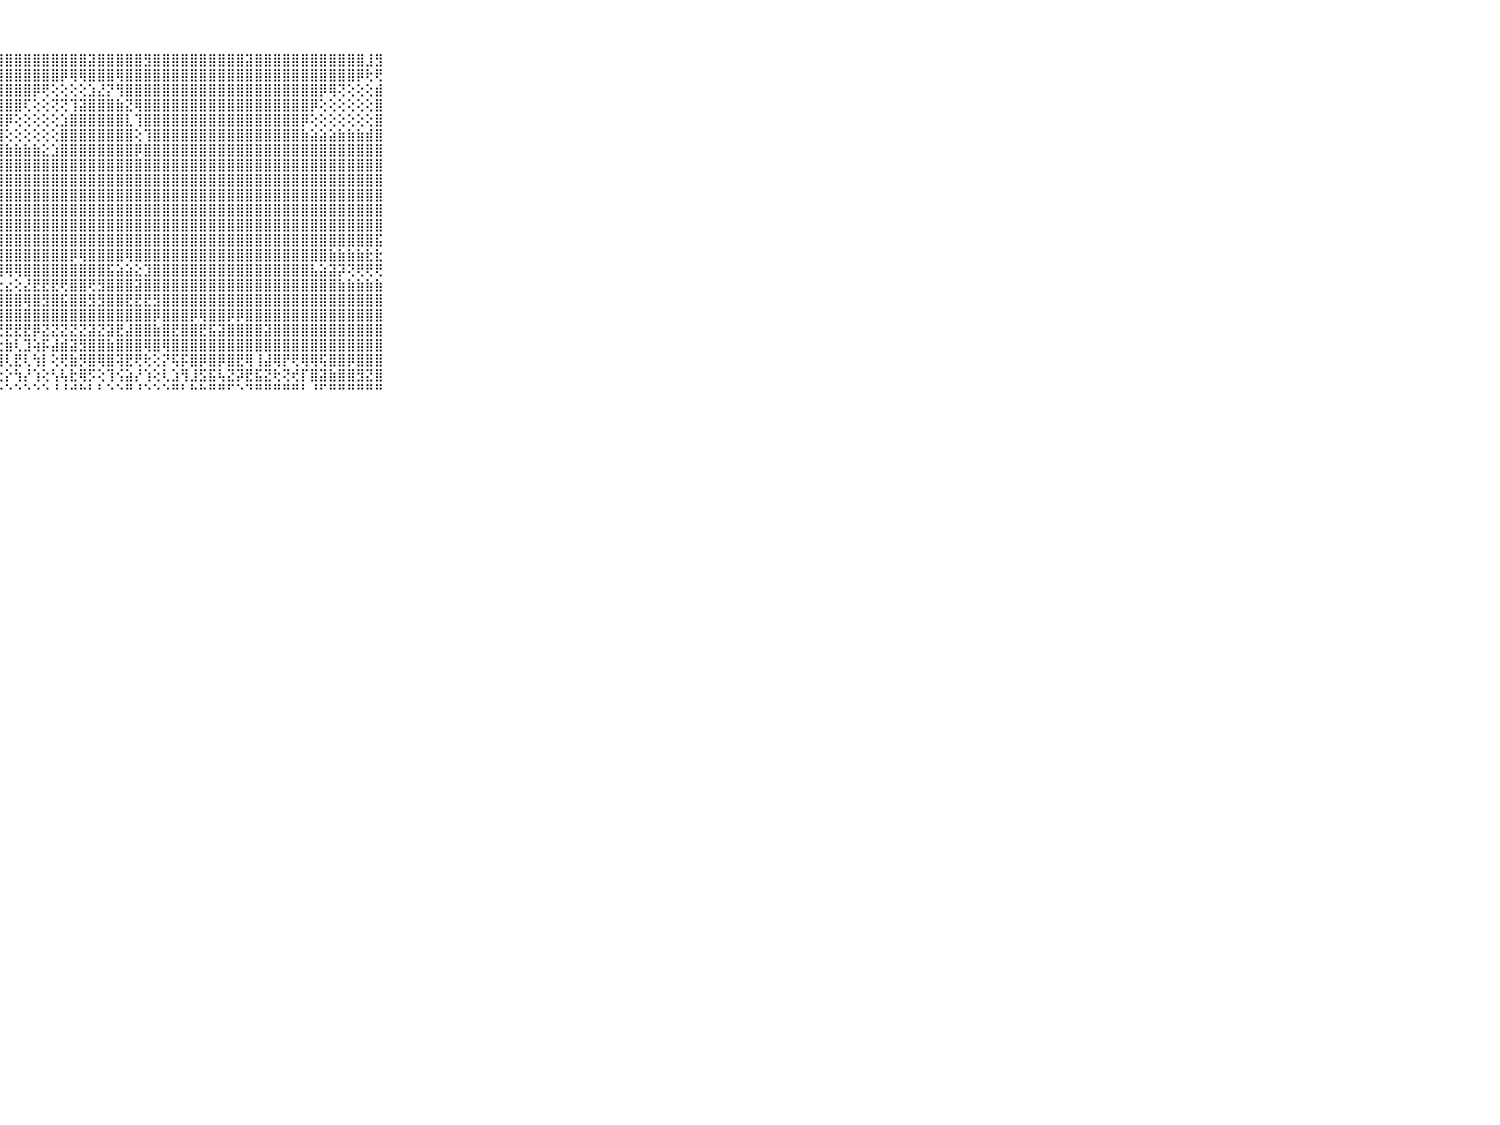

⠀⠀⠀⠀⠀⠀⠀⠀⠀⠀⠀⢸⣿⣷⣿⡿⣿⣿⣿⣿⣿⣿⡿⣿⣿⣿⣿⣿⣿⣿⣿⣿⣿⣿⣿⣿⣿⣽⣿⣿⣿⣿⣿⣻⣿⣿⣿⣿⣿⣿⣿⣿⣿⣿⣽⣿⣿⣿⣿⣿⣿⣿⣿⣿⣿⣿⣿⣸⣻⠀⠀⠀⠀⠀⠀⠀⠀⠀⠀⠀⠀
⠀⠀⠀⠀⠀⠀⠀⠀⠀⠀⠀⢸⣿⣿⣿⣿⣿⣿⣿⣿⣿⣿⣿⣿⣿⣿⣿⣿⣿⣿⣿⣿⣿⣿⡿⢿⢿⣿⣿⣿⢿⣿⣿⣿⣿⣿⣿⣿⣿⣿⣿⣿⣿⣿⣿⣿⣿⣿⣿⣿⣿⣿⣿⣿⣿⣿⡿⢗⢟⠀⠀⠀⠀⠀⠀⠀⠀⠀⠀⠀⠀
⠀⠀⠀⠀⠀⠀⠀⠀⠀⠀⠀⢸⣿⣿⣿⣿⣿⣿⣿⣿⣿⣿⣿⣿⣿⣿⣿⣿⣿⣿⣿⡿⢟⢕⢕⢕⢕⣱⣜⡝⢻⣿⣿⣿⣿⣿⣿⣿⣿⣿⣿⣿⣿⣿⣿⣿⣿⣿⣿⣿⣿⣿⡿⢿⢝⢕⢕⢕⣾⠀⠀⠀⠀⠀⠀⠀⠀⠀⠀⠀⠀
⠀⠀⠀⠀⠀⠀⠀⠀⠀⠀⠀⢸⣿⣿⣿⣿⣿⣿⣿⣿⣿⣿⣿⣿⣿⣿⣿⣿⣿⣿⢏⢕⢕⢝⢝⢹⣽⣿⣿⣿⣷⣝⢿⣿⣿⣿⣿⣿⣿⣿⣿⣿⣿⣿⣿⣿⣿⣿⣿⣿⣿⡿⢕⢕⢕⢕⢕⢕⣿⠀⠀⠀⠀⠀⠀⠀⠀⠀⠀⠀⠀
⠀⠀⠀⠀⠀⠀⠀⠀⠀⠀⠀⢸⣿⣿⣿⣿⣿⣿⣿⣿⣿⣿⣿⣿⣿⣿⣿⣿⡿⢕⢕⢕⢕⢕⣱⣿⣿⣿⣿⣿⣿⣇⢹⣿⣿⣿⣿⣿⣿⣿⣿⣿⣿⣿⣿⣿⣿⣿⣿⣿⡿⢕⢕⢕⢕⢕⢕⢕⣿⠀⠀⠀⠀⠀⠀⠀⠀⠀⠀⠀⠀
⠀⠀⠀⠀⠀⠀⠀⠀⠀⠀⠀⢸⣿⣿⣿⣿⣿⣿⣿⣿⣿⣿⣿⣿⣿⣿⣿⣿⢕⢕⢕⢕⢕⢕⣿⣿⣿⣿⣿⣿⣿⣿⢕⢹⣿⣿⣿⣿⣿⣿⣿⣿⣿⣿⣿⣿⣿⣿⣿⣿⣷⣵⣵⣵⣷⣷⣷⣾⣿⠀⠀⠀⠀⠀⠀⠀⠀⠀⠀⠀⠀
⠀⠀⠀⠀⠀⠀⠀⠀⠀⠀⠀⢸⣿⣿⣿⣿⣿⣿⣿⣿⣿⣿⣿⣿⣿⣿⣿⣿⣷⣷⣷⣷⣕⣱⣿⣿⣿⣿⣿⣿⣿⣿⡿⣿⣿⣿⣿⣿⣿⣿⣿⣿⣿⣿⣿⣿⣿⣿⣿⣿⣿⣿⣿⣿⣿⣿⣿⣿⣿⠀⠀⠀⠀⠀⠀⠀⠀⠀⠀⠀⠀
⠀⠀⠀⠀⠀⠀⠀⠀⠀⠀⠀⢸⣿⣿⣿⣿⣿⣿⣿⡿⢕⢕⢜⣽⣿⣿⣿⣿⣿⣿⣿⣿⣿⣿⣿⣿⣿⣿⣿⣿⣿⣿⣿⣿⣿⣿⣿⣿⣿⣿⣿⣿⣿⣿⣿⣿⣿⣿⣿⣿⣿⣿⣿⣿⣿⣿⣿⣿⣿⠀⠀⠀⠀⠀⠀⠀⠀⠀⠀⠀⠀
⠀⠀⠀⠀⠀⠀⠀⠀⠀⠀⠀⢸⣿⣿⣿⣿⣿⣿⣿⢿⢷⢗⢕⢻⢿⢿⣿⣿⣿⣿⣿⣿⣿⣿⣿⣿⣿⣿⣿⣿⣿⣿⣿⣿⣿⣿⣿⣿⣿⣿⣿⣿⣿⣿⣿⣿⣿⣿⣿⣿⣿⣿⣿⣿⣿⣿⣿⣿⣿⠀⠀⠀⠀⠀⠀⠀⠀⠀⠀⠀⠀
⠀⠀⠀⠀⠀⠀⠀⠀⠀⠀⠀⢸⣿⣿⣿⣯⣝⣕⣕⣕⢕⢕⢕⢕⢕⢜⣿⣿⣿⣿⣿⣿⣿⣿⣿⣿⣿⣿⣿⣿⣿⣿⣿⣿⣿⣿⣿⣿⣿⣿⣿⣿⣿⣿⣿⣿⣿⣿⣿⣿⣿⣿⣿⣿⣿⣿⣿⣿⣿⠀⠀⠀⠀⠀⠀⠀⠀⠀⠀⠀⠀
⠀⠀⠀⠀⠀⠀⠀⠀⠀⠀⠀⢸⣿⣿⣿⣿⣿⣿⣿⣿⢕⢕⢕⢕⢕⢱⣿⣿⣿⣿⣿⣿⣿⣿⣿⣿⣿⣿⣿⣿⣿⣿⣿⣿⣿⣿⣿⣿⣿⣿⣿⣿⣿⣿⣿⣿⣿⣿⣿⣿⣿⣿⣿⣿⣿⣿⣿⣿⣿⠀⠀⠀⠀⠀⠀⠀⠀⠀⠀⠀⠀
⠀⠀⠀⠀⠀⠀⠀⠀⠀⠀⠀⢸⣿⣿⣿⣿⣿⣿⢟⢕⢕⢕⢕⢕⣾⣿⣿⣿⣿⣿⣿⣿⣿⣿⣿⣿⣿⣿⣿⣿⣿⣿⣿⣿⣿⣿⣿⣿⣿⣿⣿⣿⣿⣿⣿⣿⣿⣿⣿⣿⣿⣿⣿⣿⣿⣿⣿⣿⣿⠀⠀⠀⠀⠀⠀⠀⠀⠀⠀⠀⠀
⠀⠀⠀⠀⠀⠀⠀⠀⠀⠀⠀⢸⣿⣿⡿⢟⢝⢕⢕⣱⣵⡕⢕⢱⣿⣿⣿⣿⣿⣿⣿⣿⣿⣿⣿⣿⣿⣿⣿⣿⣿⣿⣿⣿⣿⣿⣿⣿⣿⣿⣿⣿⣿⣿⣿⣿⣿⣿⣿⣿⣿⣿⣿⣿⣿⣿⣿⣿⣯⠀⠀⠀⠀⠀⠀⠀⠀⠀⠀⠀⠀
⠀⠀⠀⠀⠀⠀⠀⠀⠀⠀⠀⢸⣿⣧⡕⢕⢱⣿⣿⣿⣿⣿⡜⢻⢿⣿⣿⣿⣿⣿⣿⣿⣿⣿⣿⡿⢿⣿⣿⣿⣿⢿⣿⣿⣿⣿⣿⣿⣿⣿⣿⣿⣿⣿⣿⣿⣿⣿⣿⣿⣿⣿⣿⣷⣷⣷⣷⣗⣗⠀⠀⠀⠀⠀⠀⠀⠀⠀⠀⠀⠀
⠀⠀⠀⠀⠀⠀⠀⠀⠀⠀⠀⢸⣿⣿⣿⣧⡜⣿⣿⣿⣿⣿⣿⣷⣧⣕⣸⢿⢿⢿⣿⣿⣿⣿⣿⣿⣿⣿⣿⣯⣵⣵⣕⣹⣿⣿⣿⣿⣿⣿⣿⣿⣿⣿⣿⣿⣿⣿⣿⣿⣿⣧⣵⣽⡽⢝⢟⢟⢟⠀⠀⠀⠀⠀⠀⠀⠀⠀⠀⠀⠀
⠀⠀⠀⠀⠀⠀⠀⠀⠀⠀⠀⠜⢟⢻⢟⢝⢑⢕⢾⣟⣟⣟⣟⡟⡟⣿⣗⣕⣔⢕⣜⣟⣟⣟⢟⣿⣿⢟⣻⣿⣿⣿⣽⣿⣿⣿⣿⣿⣿⣿⣿⣿⣿⣿⣿⣿⣿⣿⣿⣿⣿⣿⣿⣿⣷⣷⣷⣷⣷⠀⠀⠀⠀⠀⠀⠀⠀⠀⠀⠀⠀
⠀⠀⠀⠀⠀⠀⠀⠀⠀⠀⠀⢸⣿⣿⣿⣷⣾⣿⣿⢿⢿⣿⢿⣾⣿⡿⡿⣿⣿⣿⢿⣿⣻⣿⣯⣿⣿⣻⣻⣿⣿⣟⣟⣟⣻⣿⣿⣿⣿⣿⣿⣿⣿⣿⣿⣿⣿⣿⣿⣿⣿⣿⣿⣿⣿⣿⣿⣿⣿⠀⠀⠀⠀⠀⠀⠀⠀⠀⠀⠀⠀
⠀⠀⠀⠀⠀⠀⠀⠀⠀⠀⠀⢸⣿⣿⣿⣿⣿⣿⣿⣿⣿⣿⣿⣿⣿⣿⣿⣿⣿⣿⣿⣿⣿⣿⣿⣿⣿⣿⣿⣿⣿⣿⣿⣿⡿⣿⣿⣿⡿⢿⣿⣿⡿⡿⣿⣿⣿⣿⣿⣿⣿⣿⣿⣿⣿⣿⣿⣿⣿⠀⠀⠀⠀⠀⠀⠀⠀⠀⠀⠀⠀
⠀⠀⠀⠀⠀⠀⠀⠀⠀⠀⠀⢱⢽⣿⣿⢿⣿⣿⣿⣿⣿⣿⢯⢿⢟⢟⢟⢟⣟⣟⣟⡿⣝⣝⣝⣝⣝⣽⣝⣽⣟⣼⣿⣿⣷⣿⣟⣿⣿⣟⣯⣽⣿⣿⣿⣿⣽⣿⣿⣿⣿⣿⣿⣿⣿⣿⣿⣿⣿⠀⠀⠀⠀⠀⠀⠀⠀⠀⠀⠀⠀
⠀⠀⠀⠀⠀⠀⠀⠀⠀⠀⠀⢕⢟⣞⢏⣗⣗⣗⣞⣞⣿⢿⣗⡗⢜⢝⣱⣗⣷⢇⣹⢵⡯⣼⣾⣽⣻⣿⣿⣷⣿⣿⣿⢿⣿⢿⣿⣿⣿⣿⣿⣿⣿⣿⣿⣿⣿⣿⣿⣿⣿⣿⣿⣿⣿⣿⣿⣿⣿⠀⠀⠀⠀⠀⠀⠀⠀⠀⠀⠀⠀
⠀⠀⠀⠀⠀⠀⠀⠀⠀⠀⠀⢕⢕⢜⣝⣵⣷⢷⢿⢷⣿⢗⢟⢟⢜⡝⢻⢿⢇⣟⢇⢳⡇⢕⢟⣷⡻⣿⢿⣿⢽⣟⢟⢗⢕⡝⢯⡯⣿⡿⣿⡿⣿⣟⢿⢸⣼⢿⡟⢟⢿⢿⢯⣿⣿⡿⣿⣿⣿⠀⠀⠀⠀⠀⠀⠀⠀⠀⠀⠀⠀
⠀⠀⠀⠀⠀⠀⠀⠀⠀⠀⠀⢕⢕⡇⢣⣕⢗⢜⢕⢜⢕⢝⢕⢕⢜⢝⢜⢕⡕⢳⡜⢱⢕⢣⢧⣗⢿⡫⢕⢹⢪⣵⡜⢱⢕⢇⣱⢻⣸⣫⣯⢧⣝⡽⣟⣯⣝⢗⢝⢞⡏⣿⣽⣷⣿⣿⣻⣝⣿⠀⠀⠀⠀⠀⠀⠀⠀⠀⠀⠀⠀
⠀⠀⠀⠀⠀⠀⠀⠀⠀⠀⠀⠑⠙⠑⠑⠘⠑⠑⠘⠑⠑⠑⠑⠑⠑⠑⠑⠑⠑⠑⠑⠑⠑⠘⠘⠚⠓⠃⠃⠑⠑⠛⠘⠑⠑⠑⠛⠃⠓⠓⠛⠛⠋⠑⠙⠛⠛⠛⠛⠛⠃⠘⠋⠛⠛⠛⠛⠛⠛⠀⠀⠀⠀⠀⠀⠀⠀⠀⠀⠀⠀